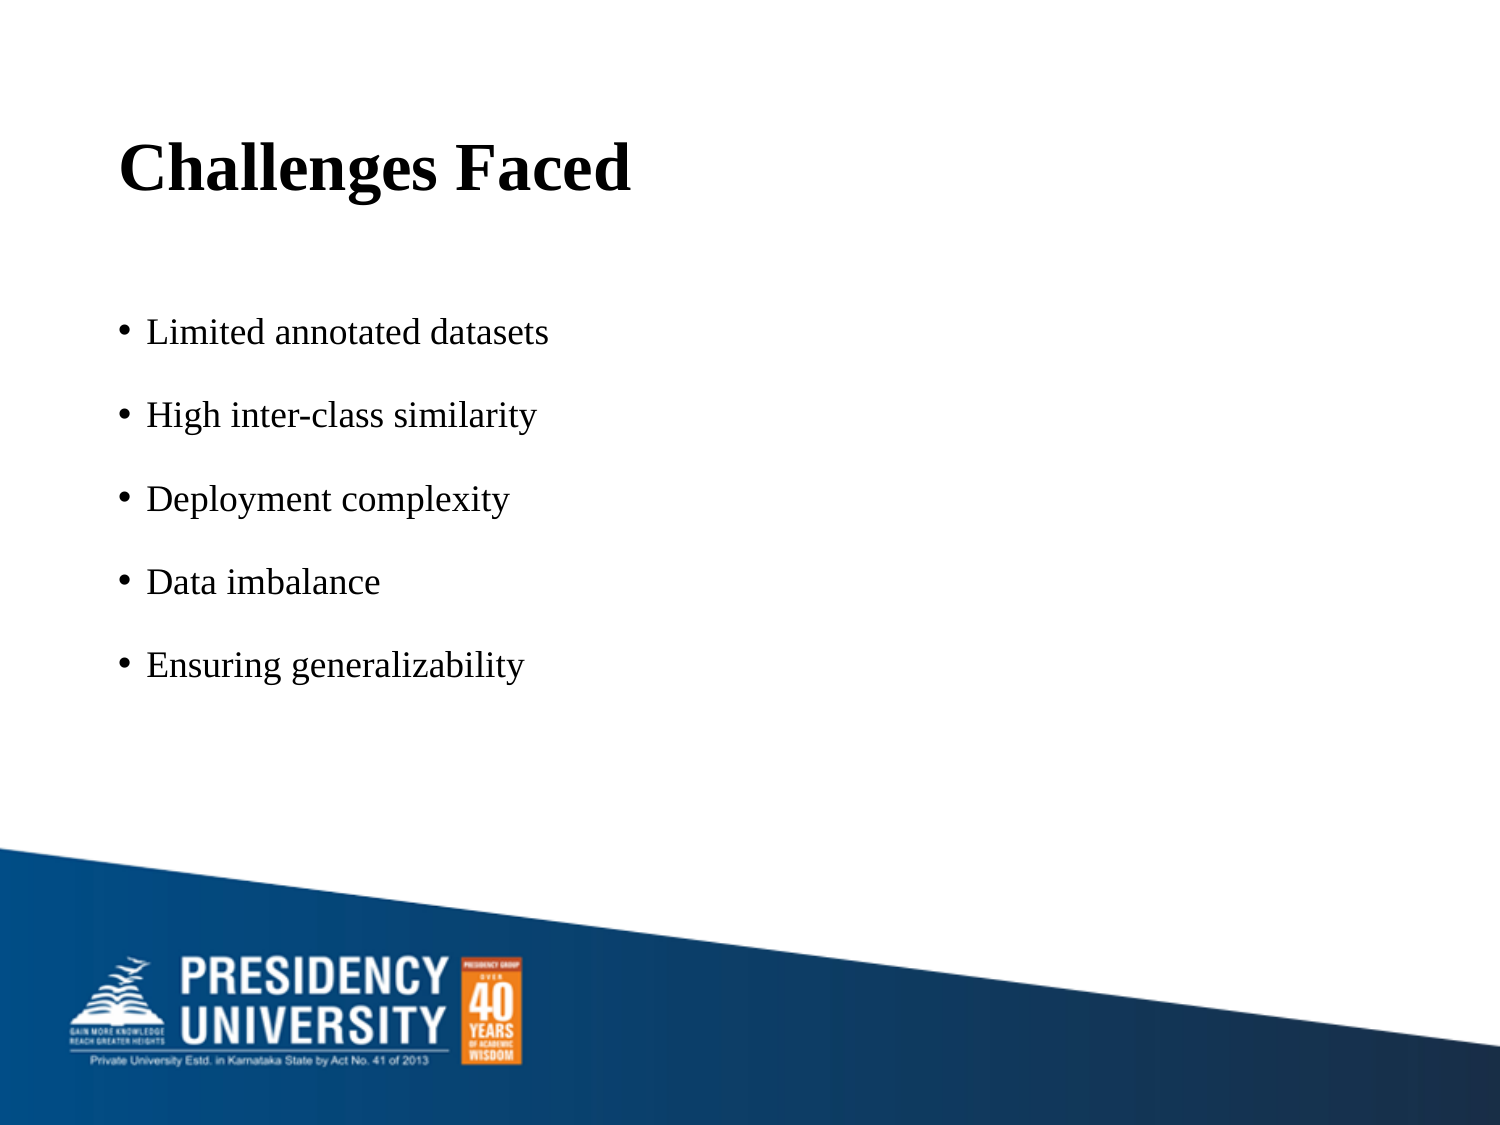

# Challenges Faced
Limited annotated datasets
High inter-class similarity
Deployment complexity
Data imbalance
Ensuring generalizability